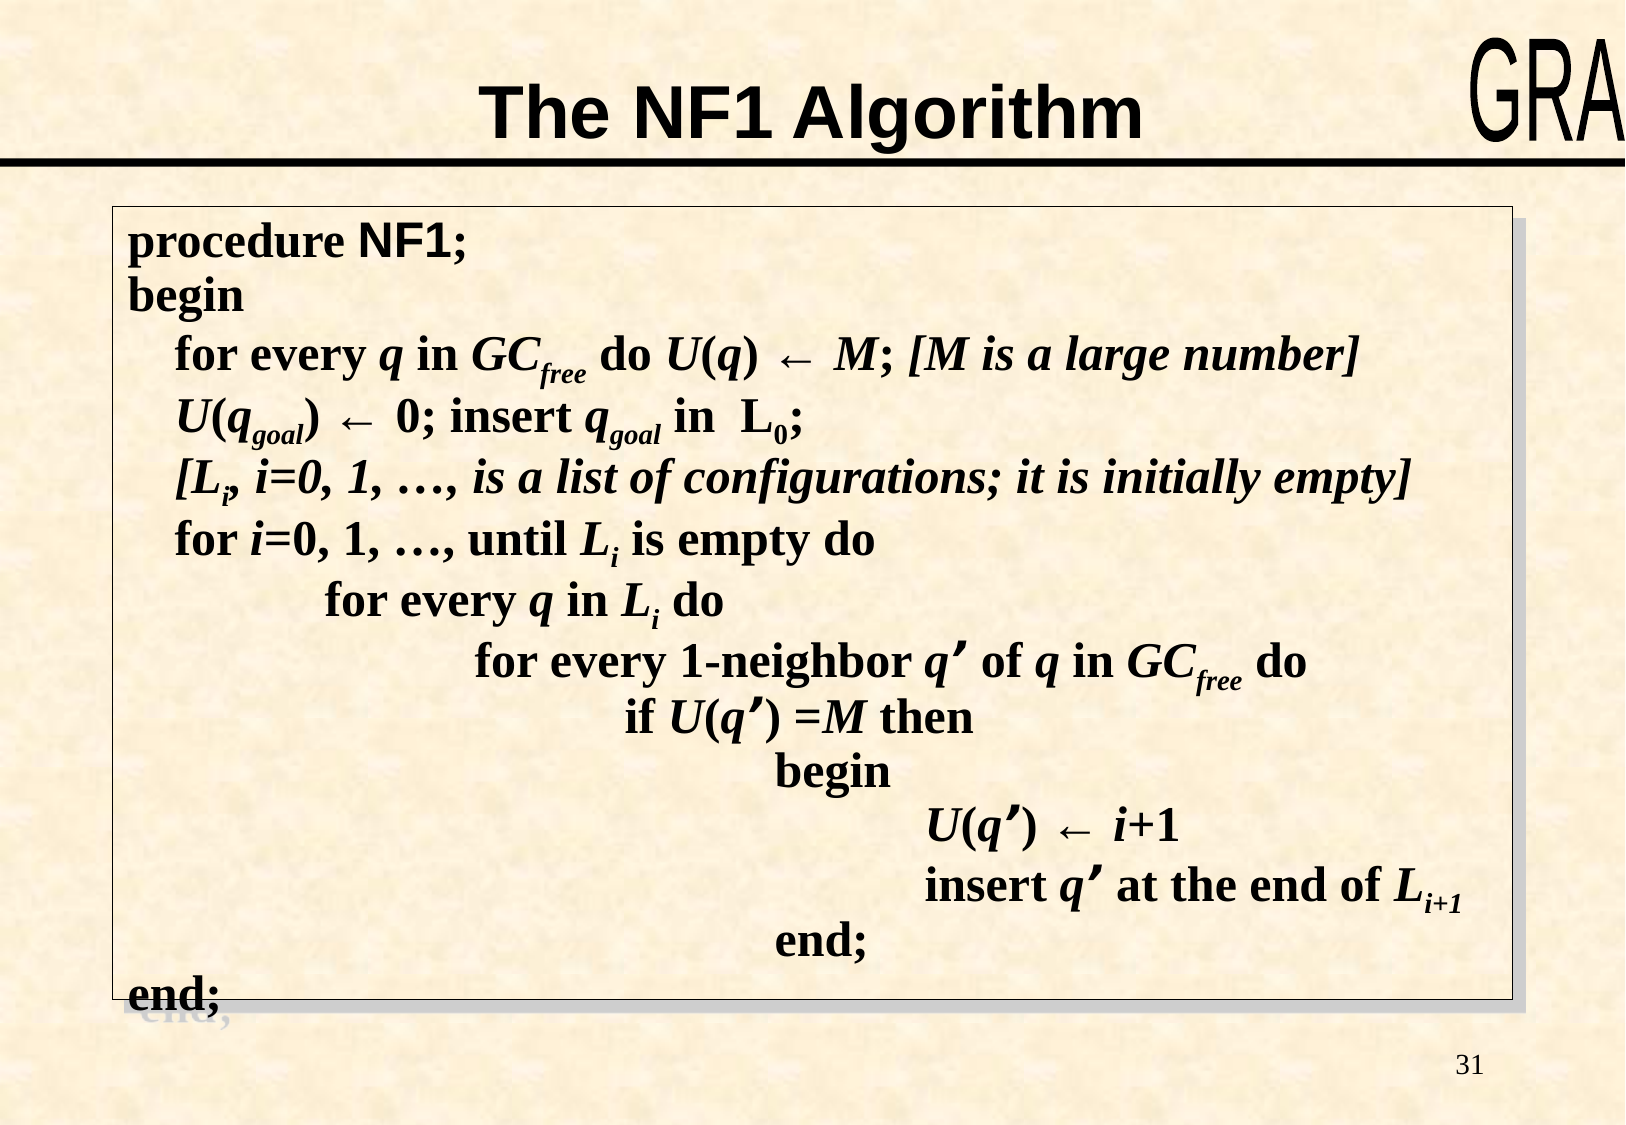

# The NF1 Algorithm
procedure NF1;
begin
	for every q in GCfree do U(q) ← M; [M is a large number]
	U(qgoal) ← 0; insert qgoal in  L0;
	[Li, i=0, 1, …, is a list of configurations; it is initially empty]
	for i=0, 1, …, until Li is empty do
		for every q in Li do
			for every 1-neighbor q’ of q in GCfree do
				if U(q’) =M then
					begin
						U(q’) ← i+1
						insert q’ at the end of Li+1
					end;
end;
31